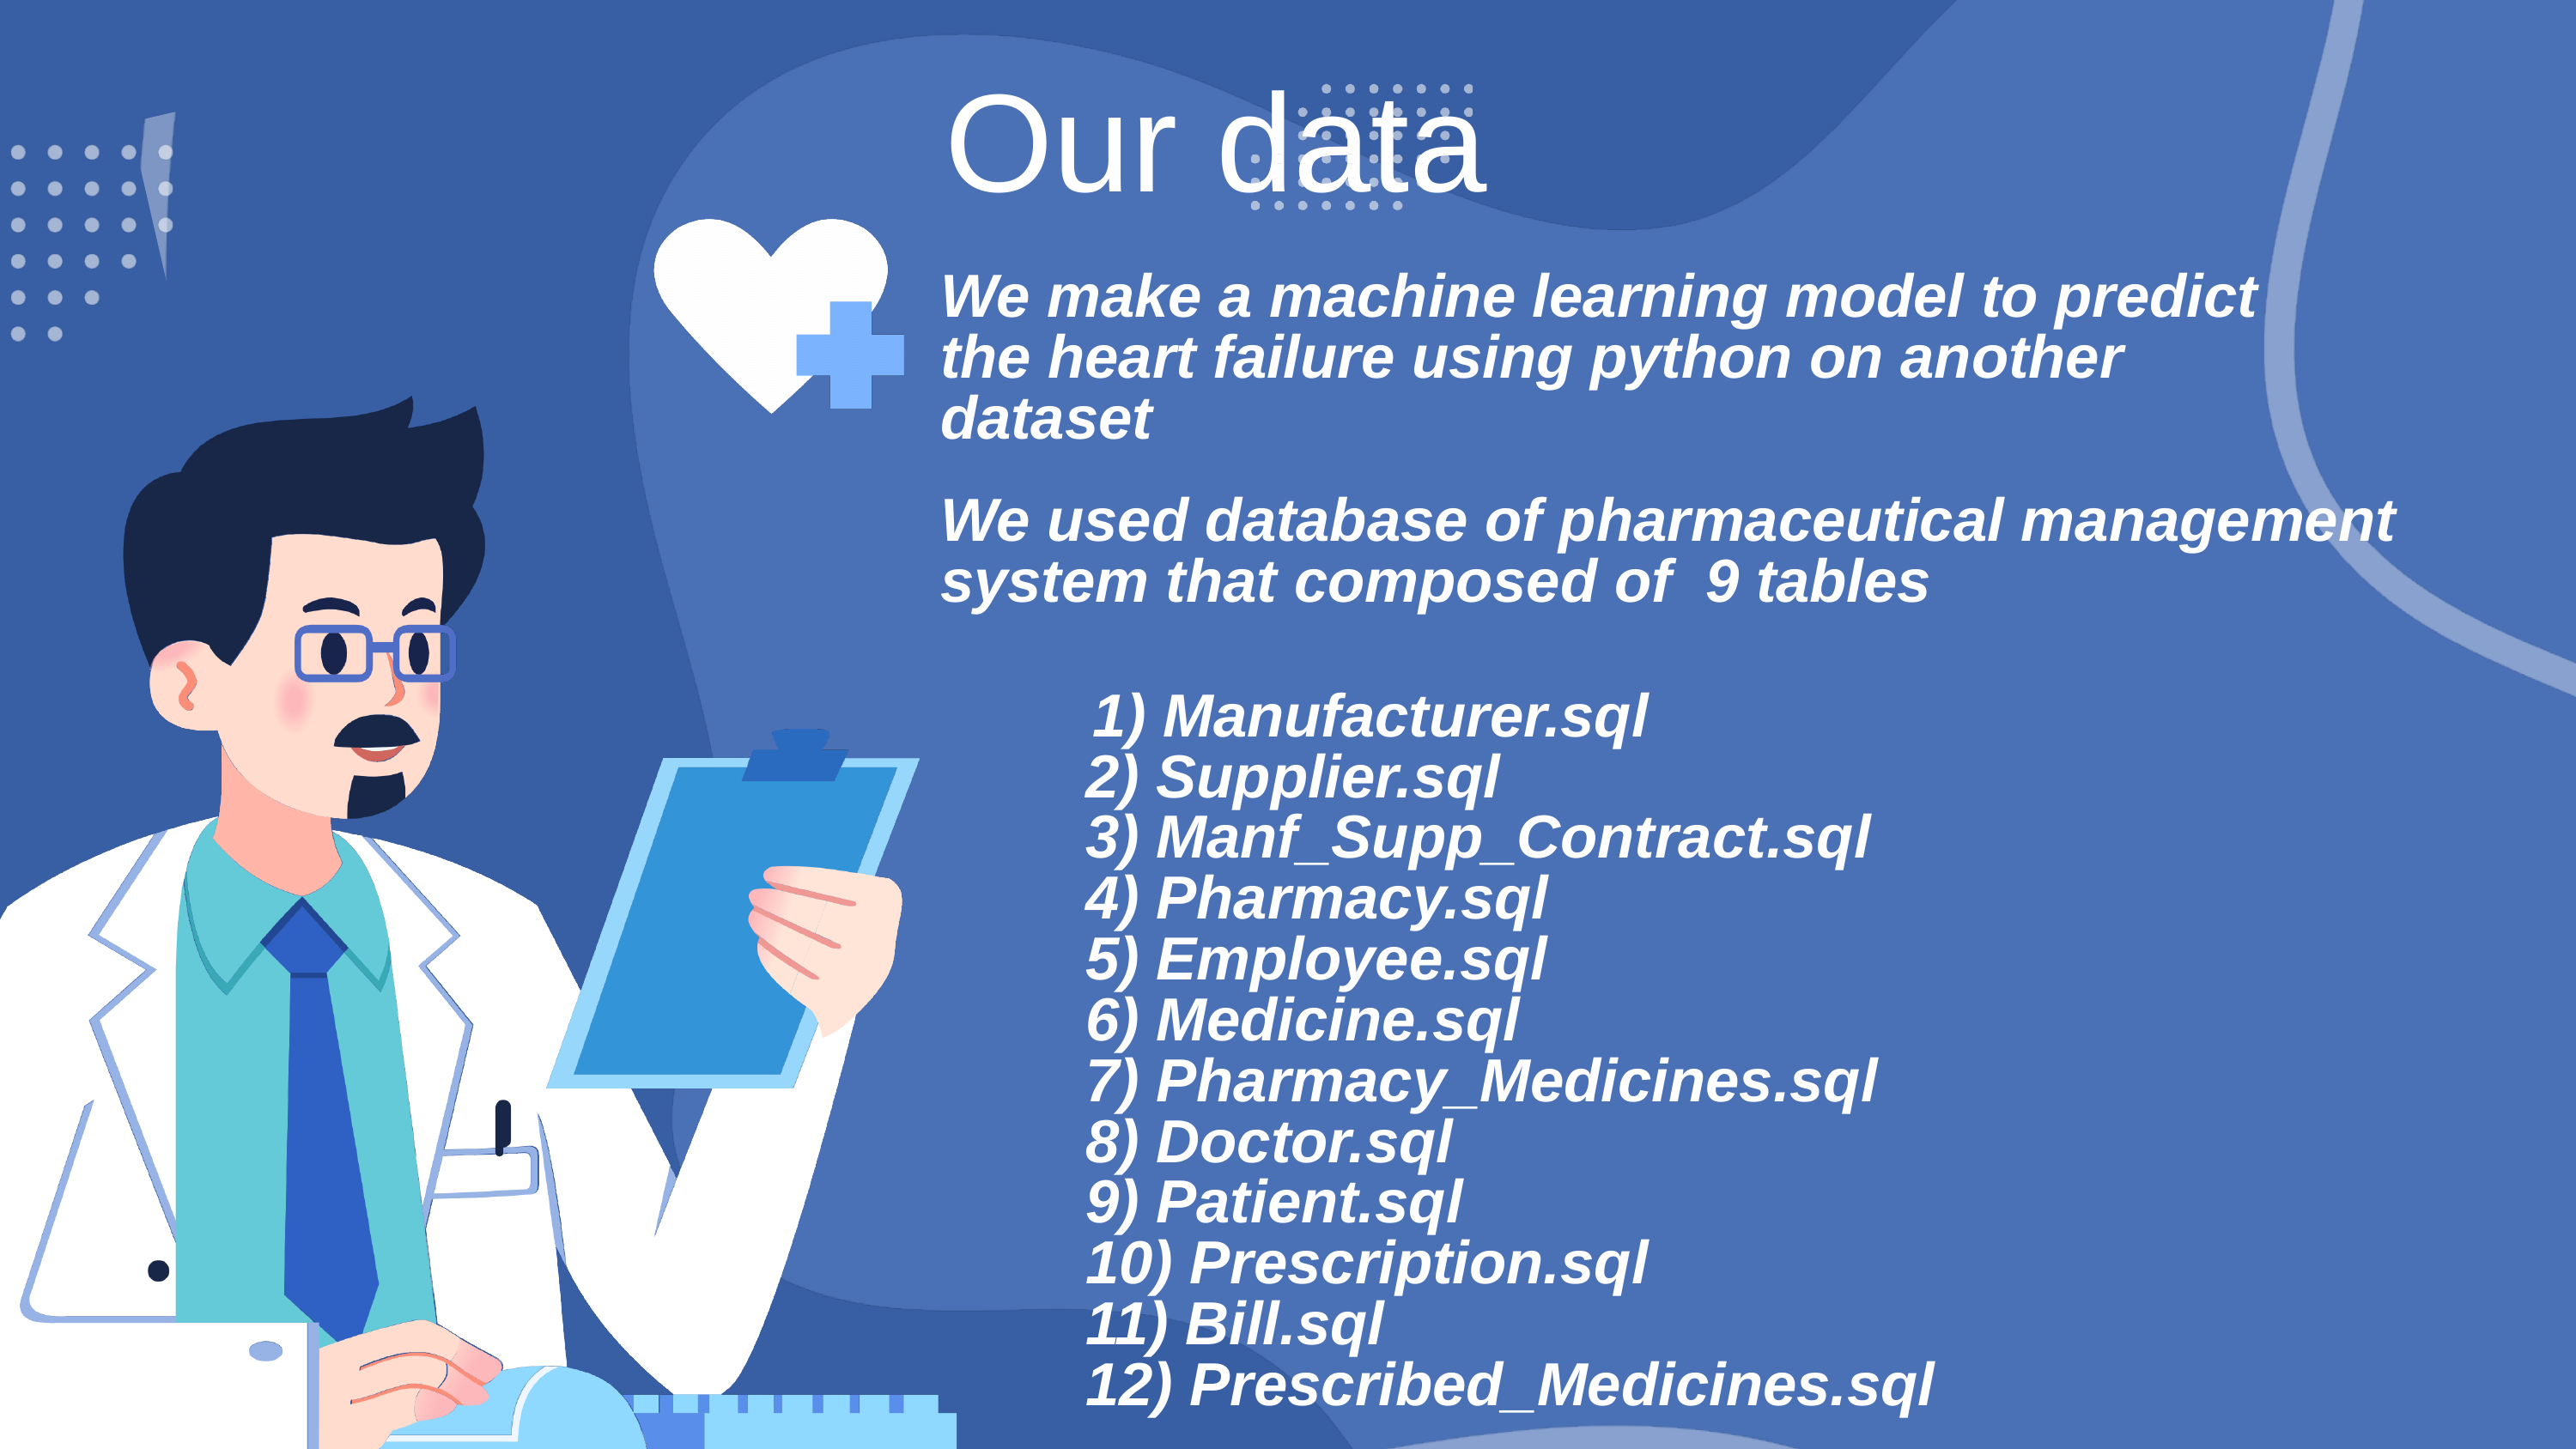

Our data

We make a machine learning model to predict the heart failure using python on another dataset

We used database of pharmaceutical management system that composed of  9 tables
        1) Manufacturer.sql
	2) Supplier.sql
	3) Manf_Supp_Contract.sql
	4) Pharmacy.sql
	5) Employee.sql
	6) Medicine.sql
	7) Pharmacy_Medicines.sql
	8) Doctor.sql
	9) Patient.sql
	10) Prescription.sql
	11) Bill.sql
	12) Prescribed_Medicines.sql